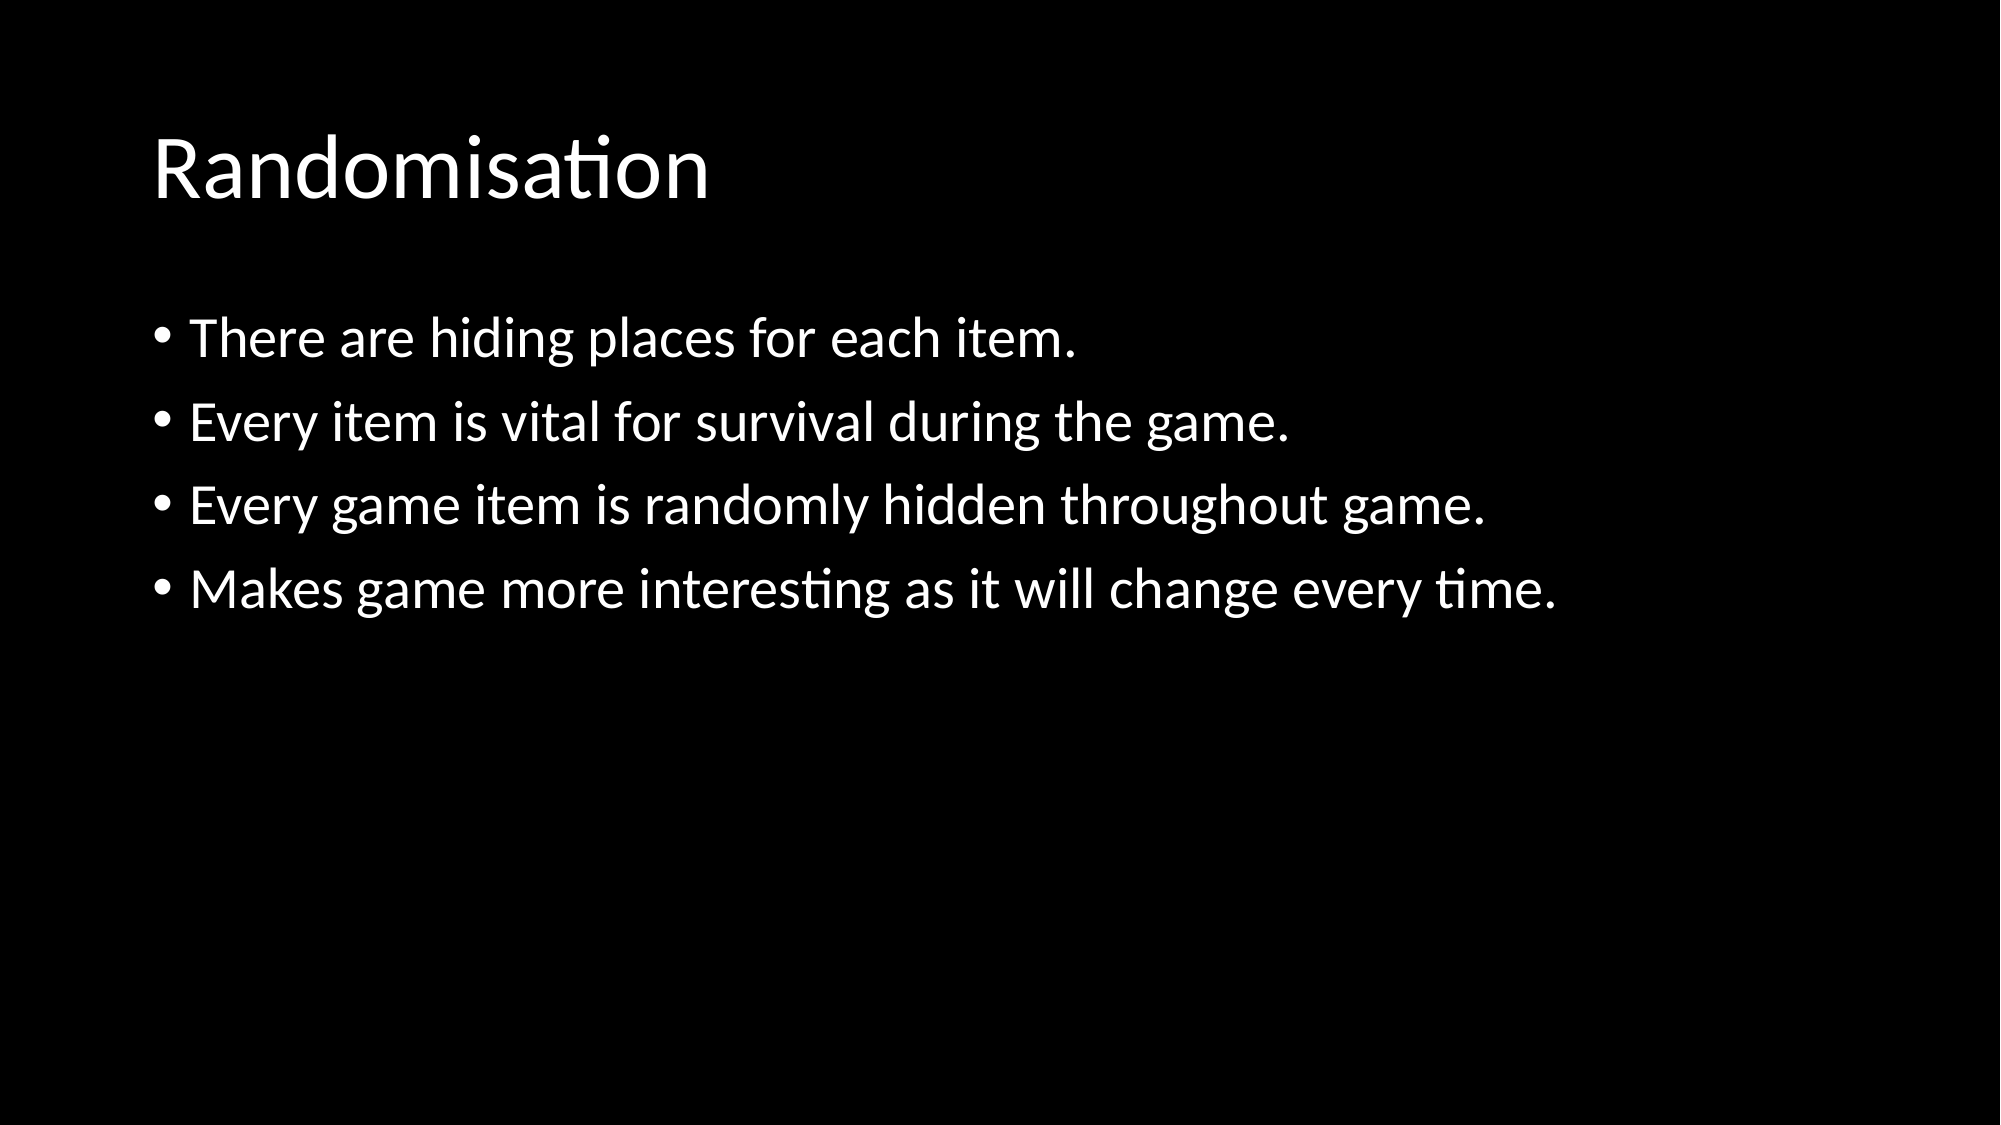

# Randomisation
There are hiding places for each item.
Every item is vital for survival during the game.
Every game item is randomly hidden throughout game.
Makes game more interesting as it will change every time.